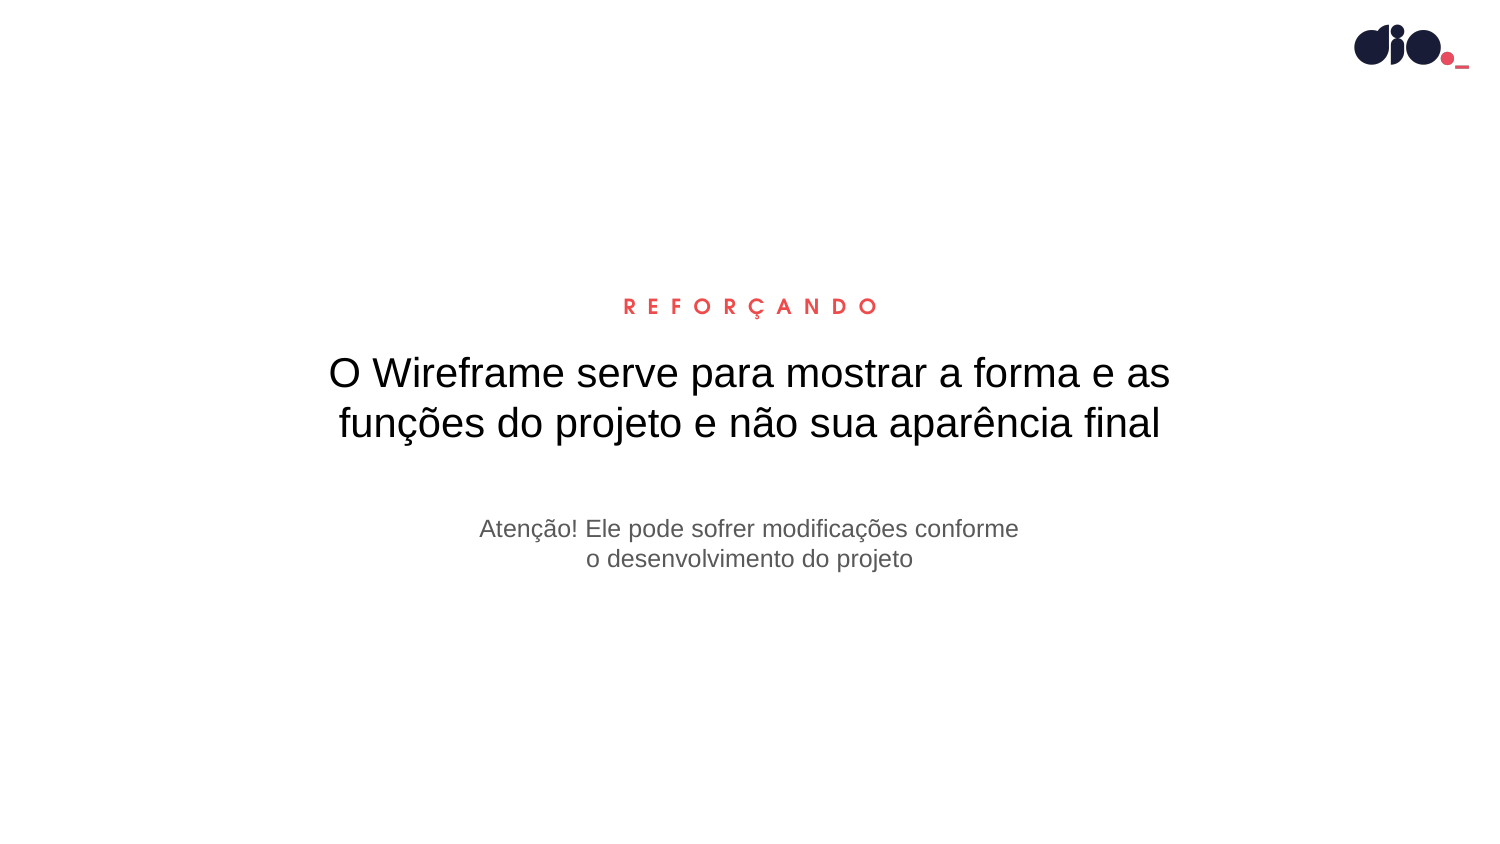

REFORÇANDO
O Wireframe serve para mostrar a forma e as funções do projeto e não sua aparência final
Atenção! Ele pode sofrer modificações conforme o desenvolvimento do projeto